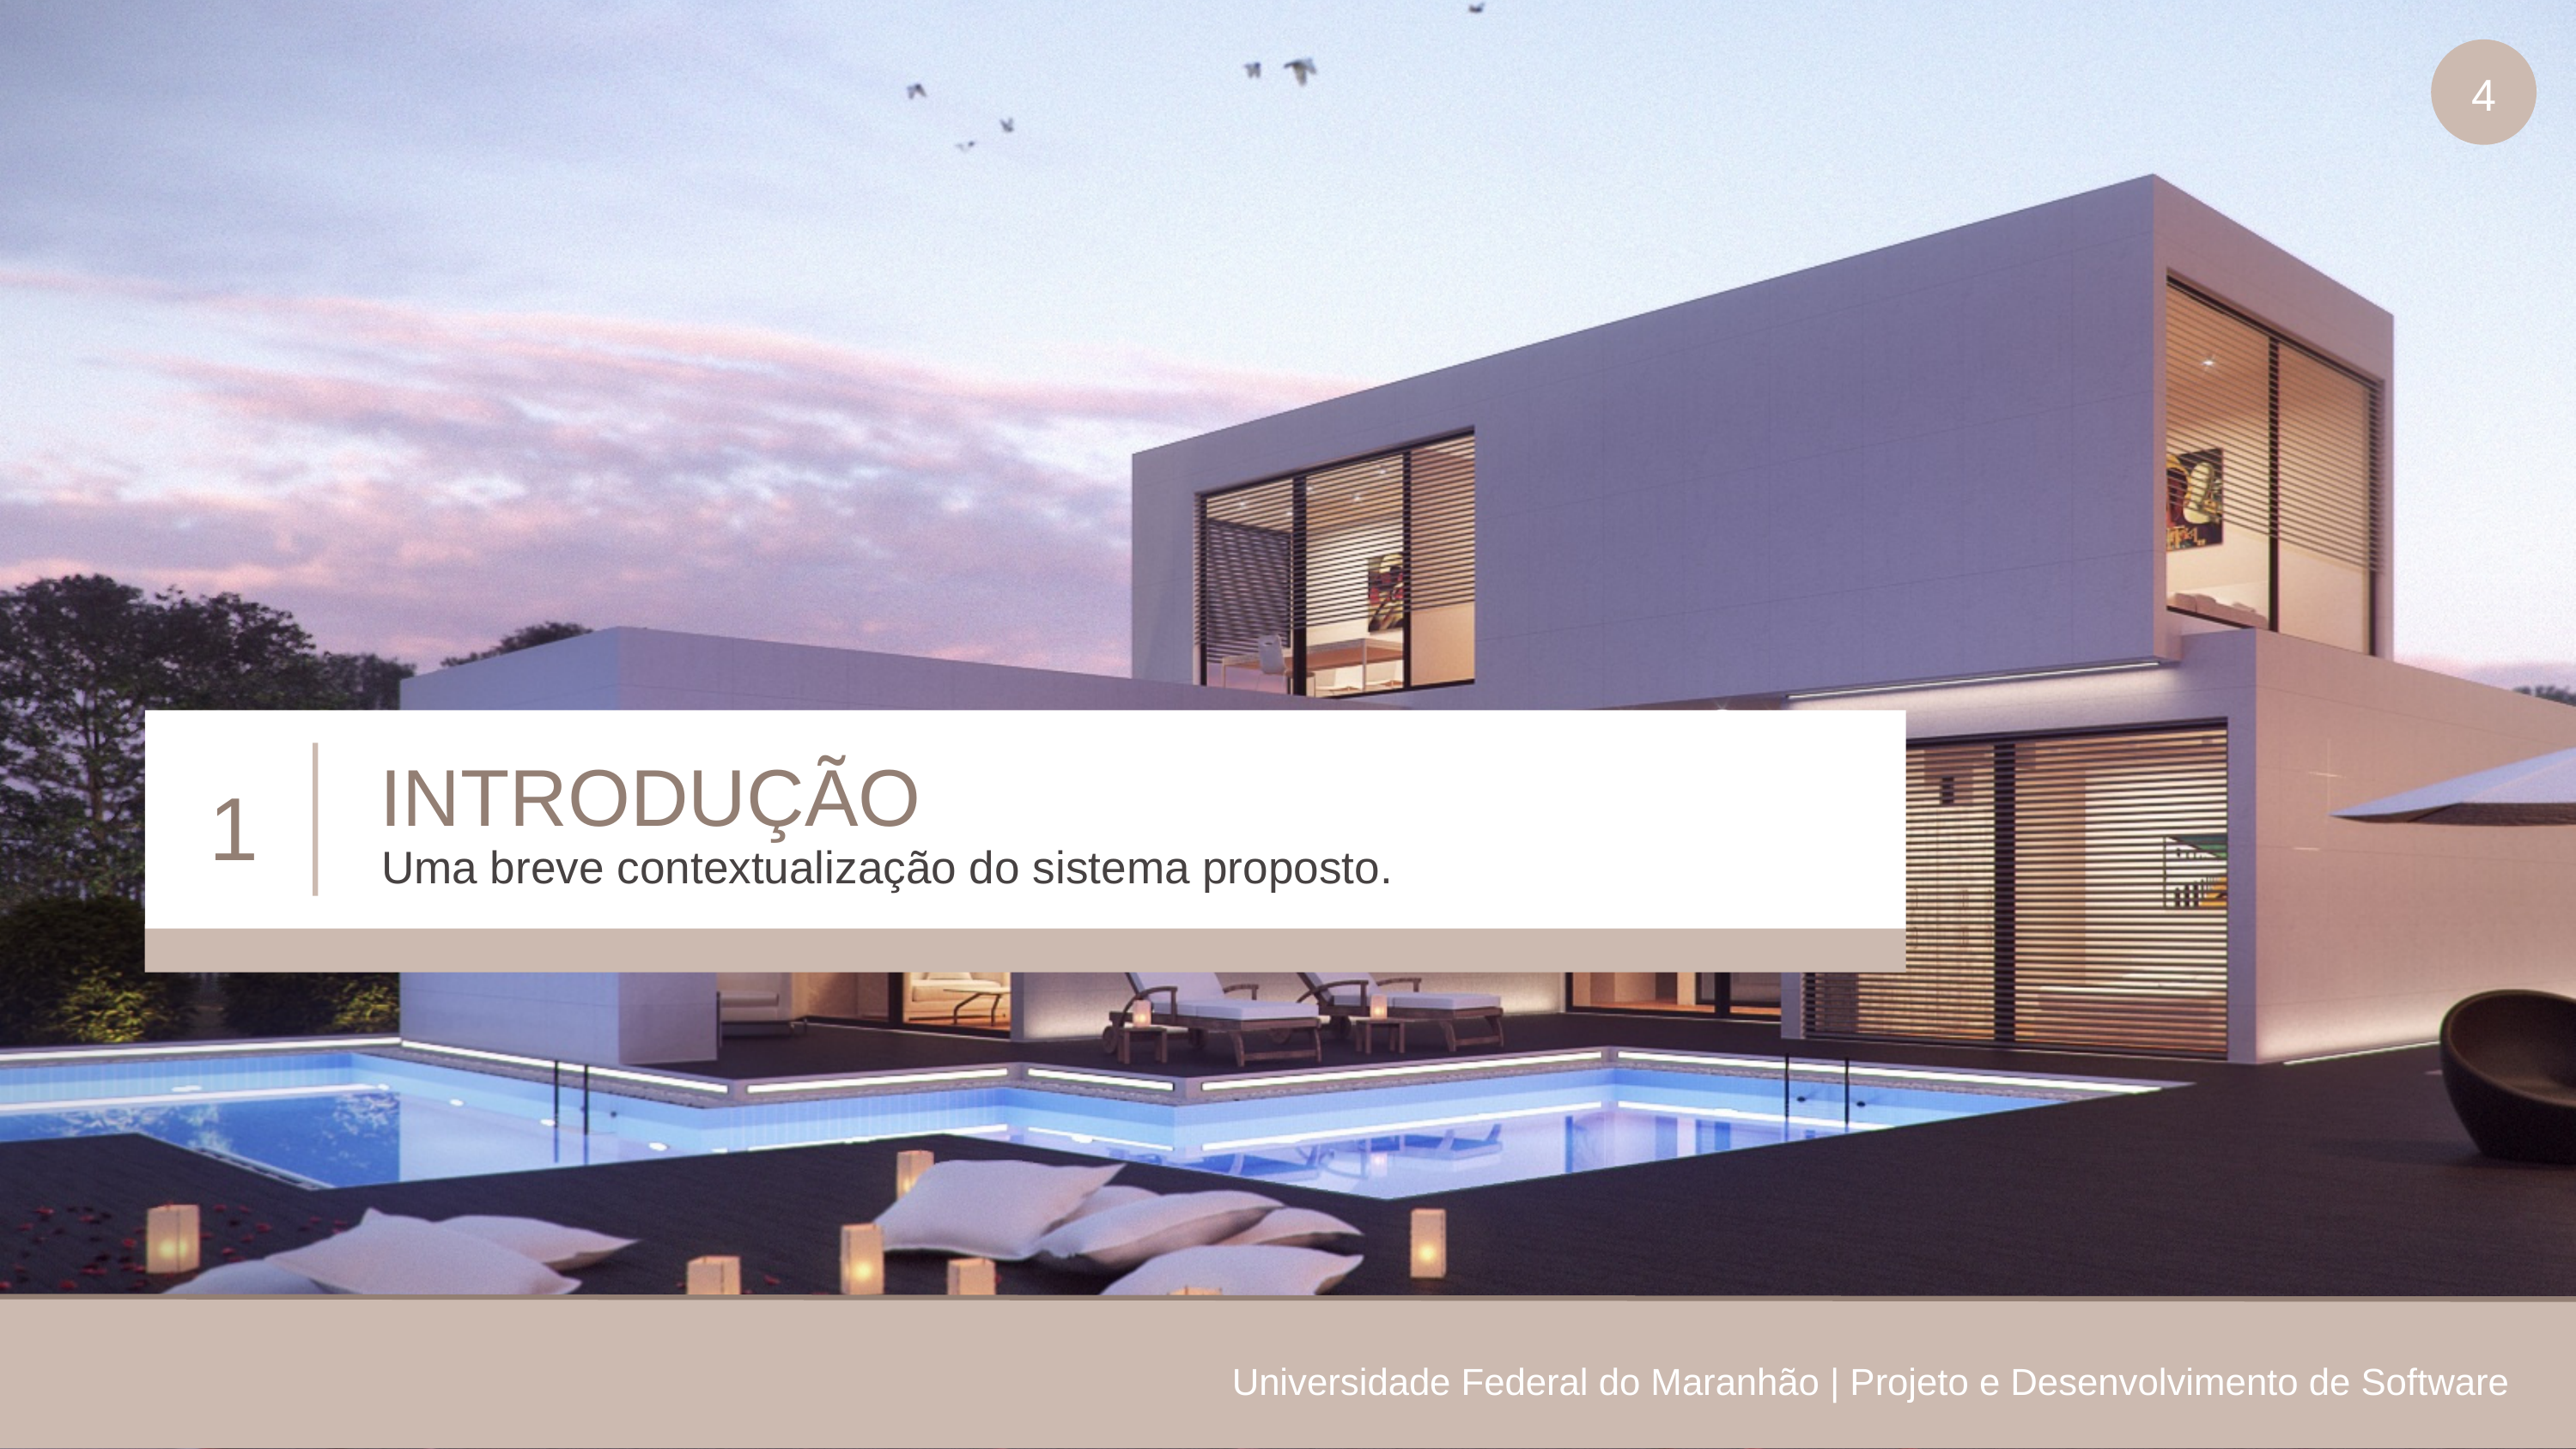

4

INTRODUÇÃO

1
Uma breve contextualização do sistema proposto.

Universidade Federal do Maranhão | Projeto e Desenvolvimento de Software